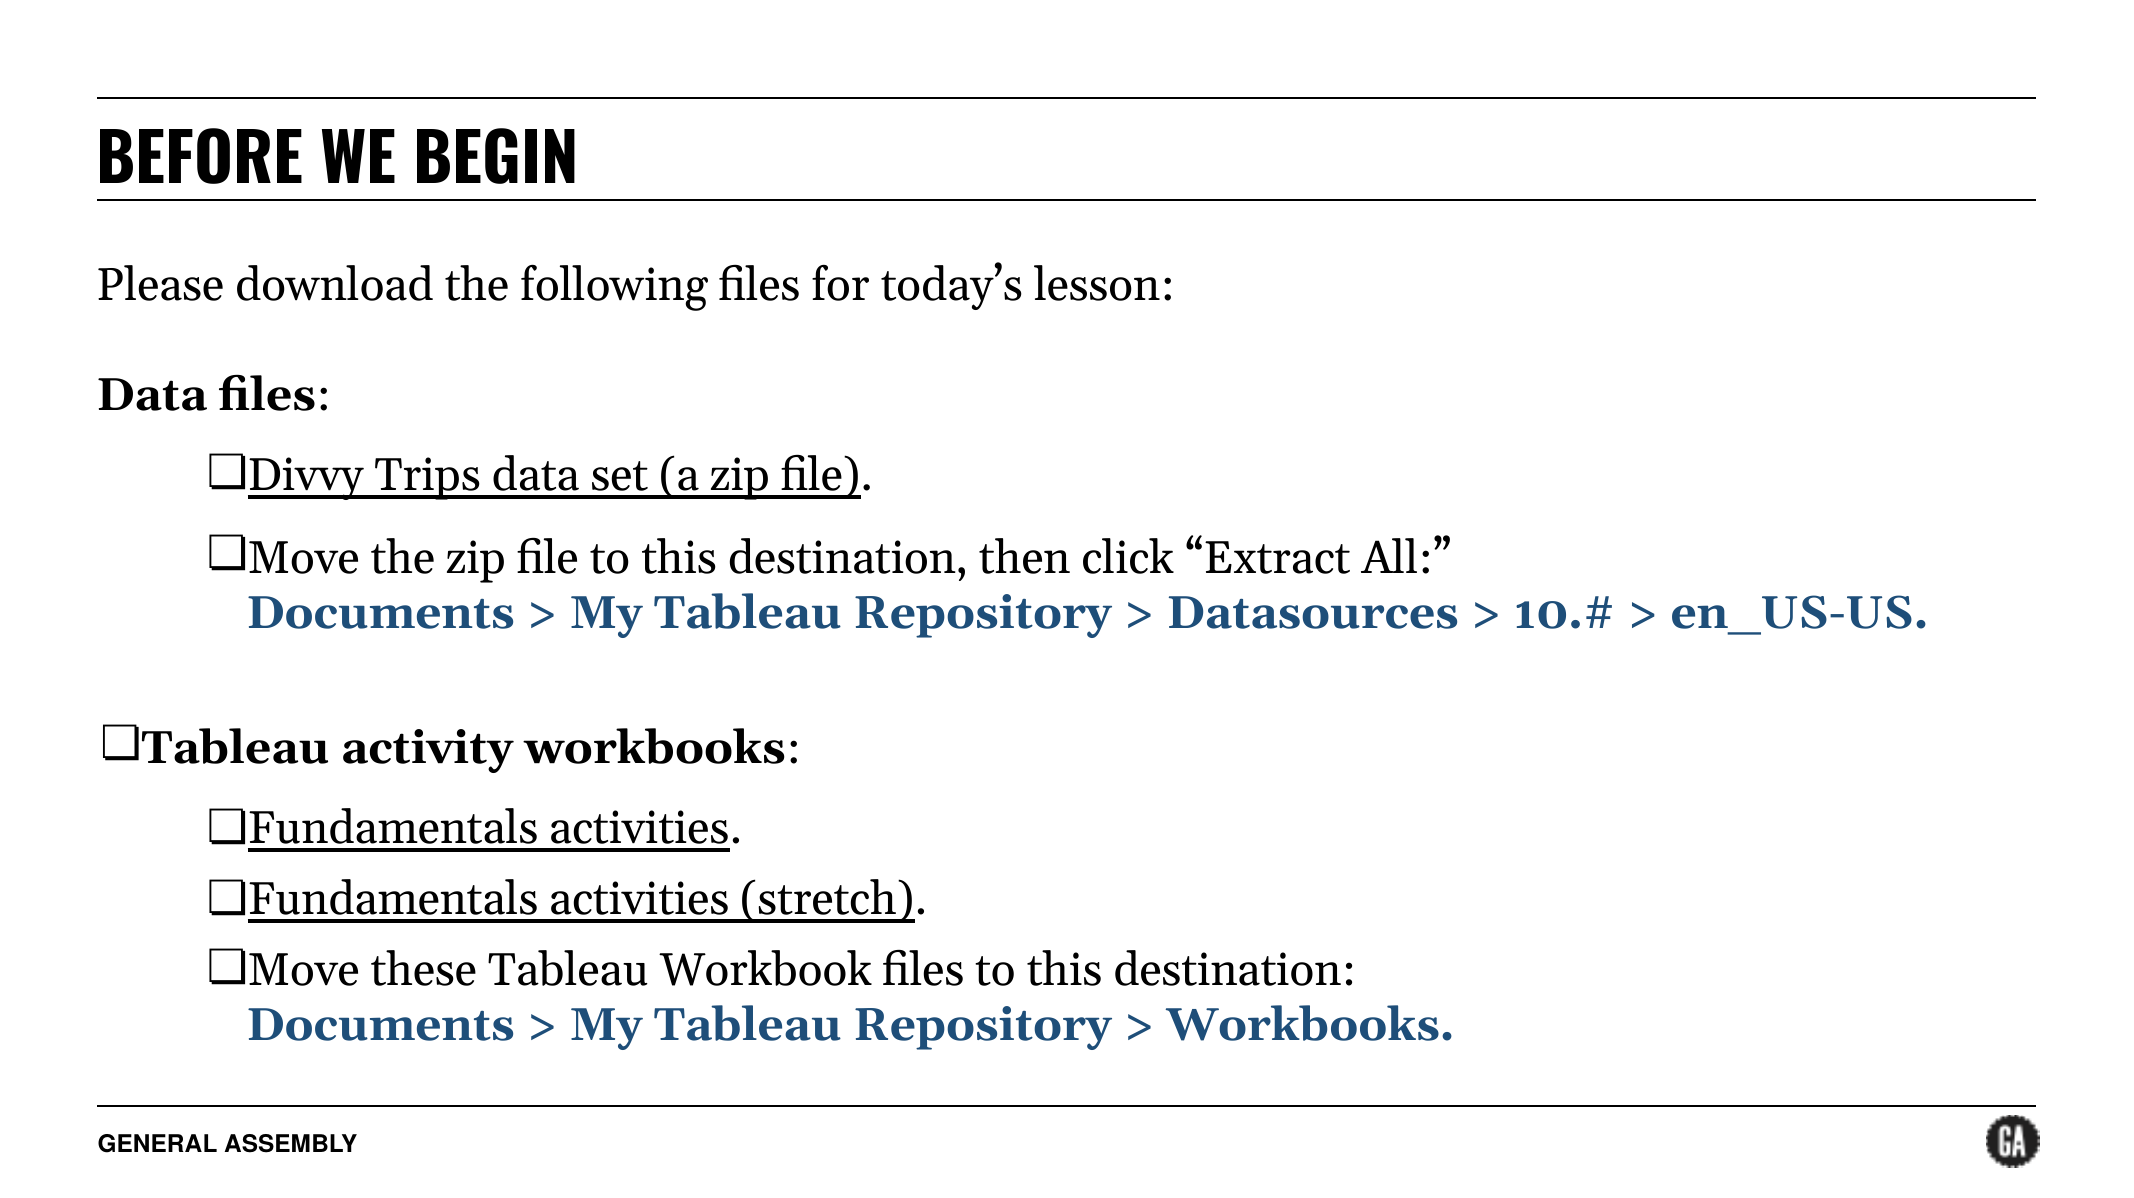

# BEFORE WE BEGIN
Please download the following files for today’s lesson:
Data files:
Divvy Trips data set (a zip file).
Move the zip file to this destination, then click “Extract All:”
Documents > My Tableau Repository > Datasources > 10.# > en_US-US.
Tableau activity workbooks:
Fundamentals activities.
Fundamentals activities (stretch).
Move these Tableau Workbook files to this destination:
Documents > My Tableau Repository > Workbooks.